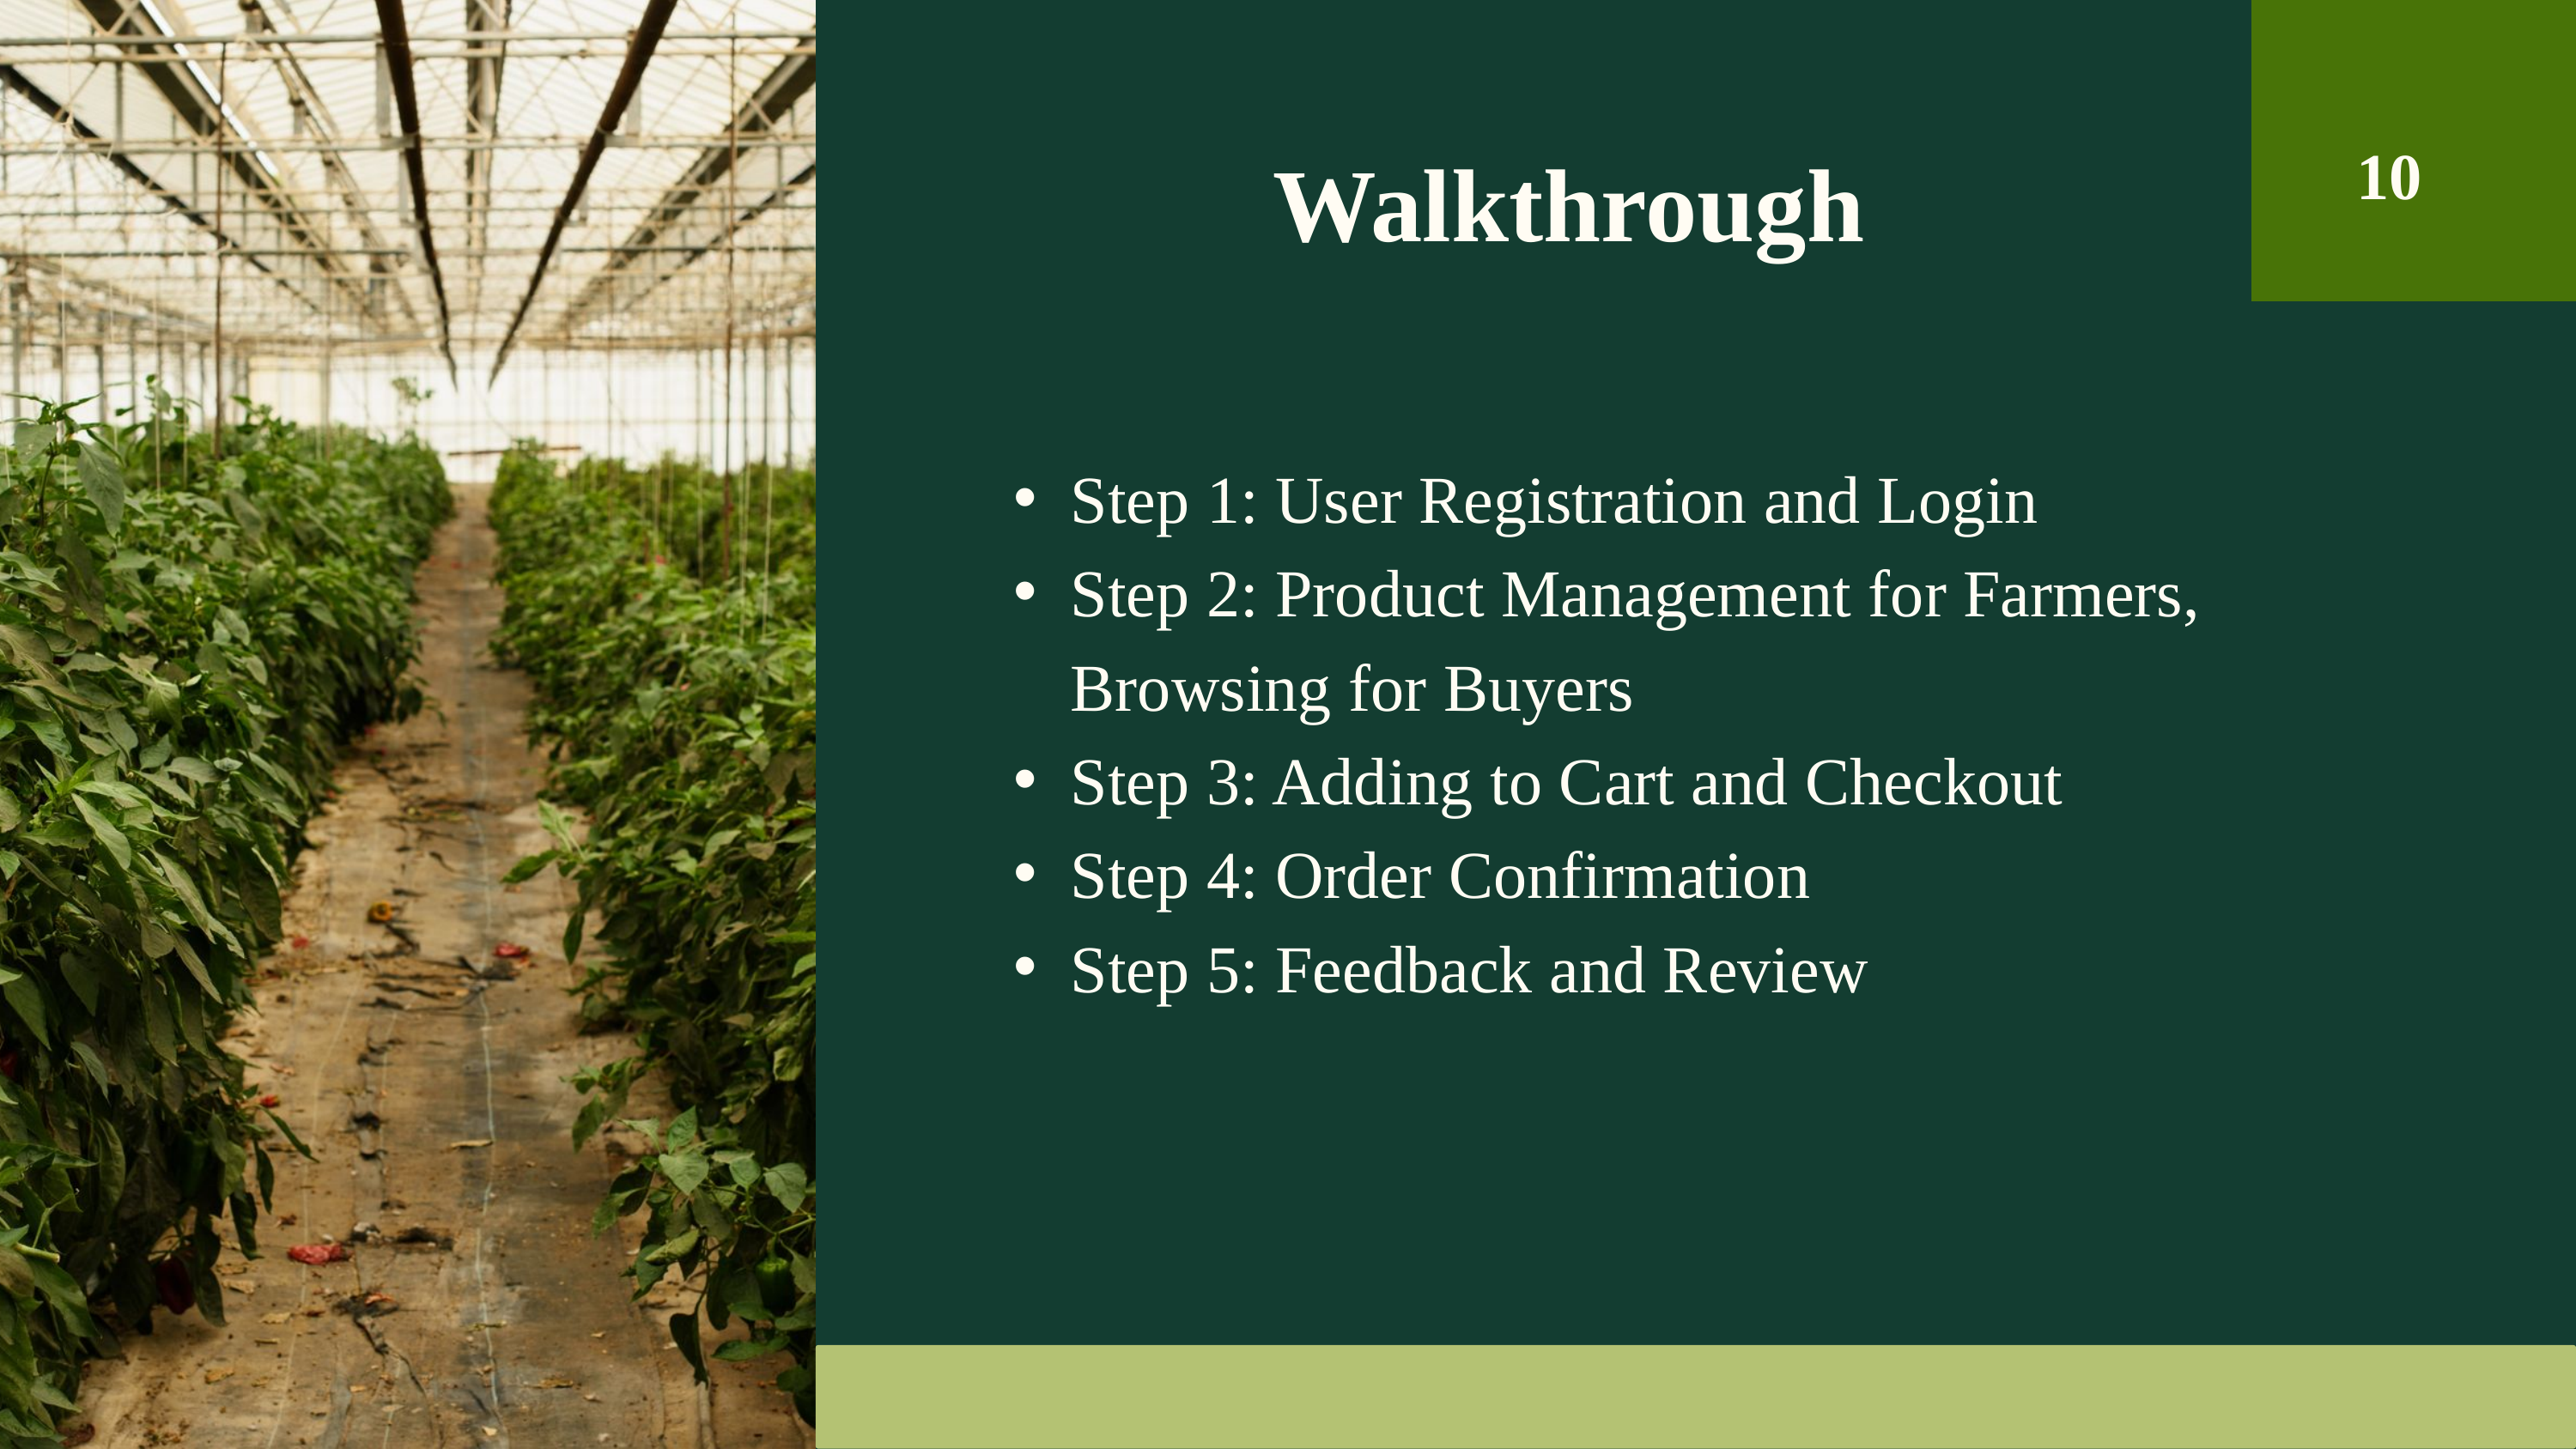

10
Walkthrough
Step 1: User Registration and Login
Step 2: Product Management for Farmers, Browsing for Buyers
Step 3: Adding to Cart and Checkout
Step 4: Order Confirmation
Step 5: Feedback and Review